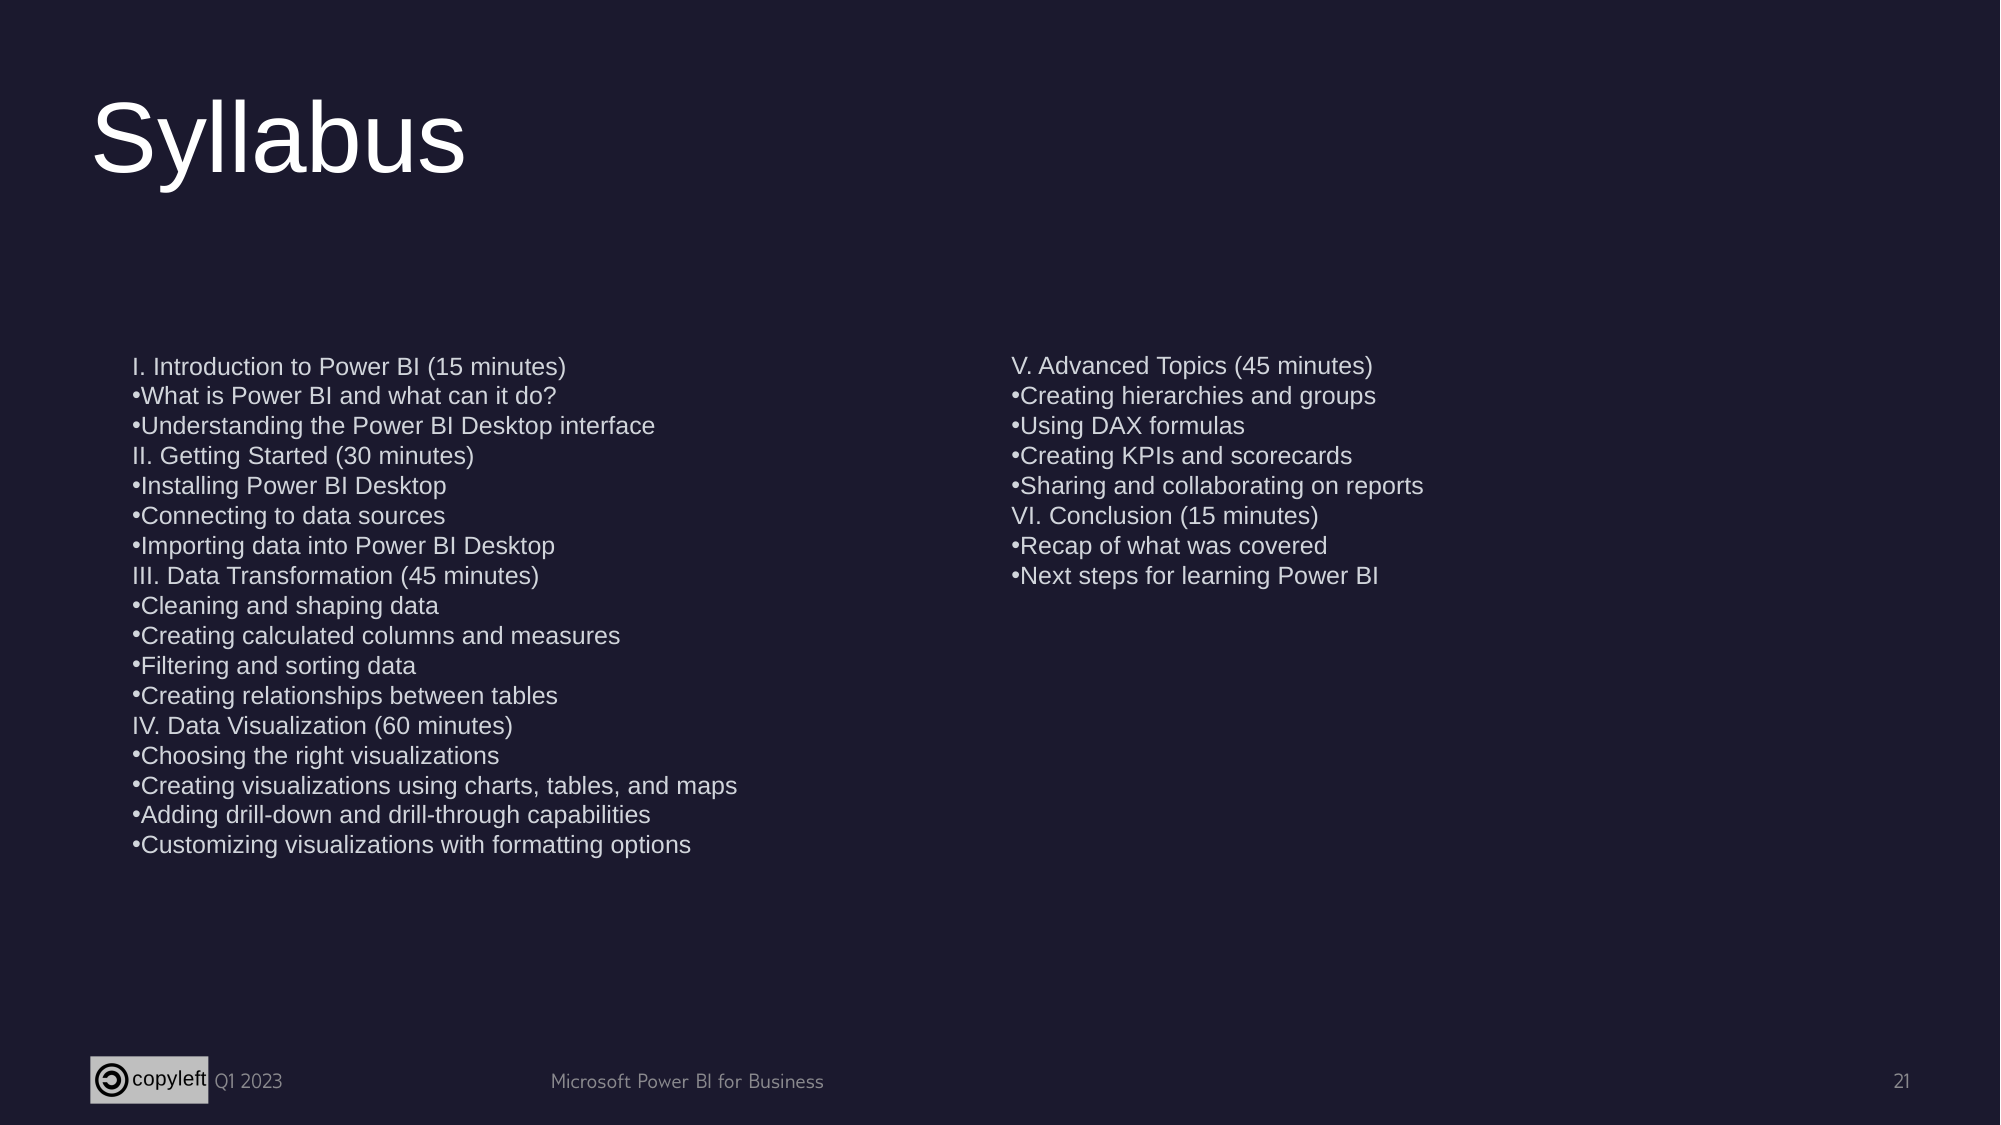

# Syllabus
I. Introduction to Power BI (15 minutes)
What is Power BI and what can it do?
Understanding the Power BI Desktop interface
II. Getting Started (30 minutes)
Installing Power BI Desktop
Connecting to data sources
Importing data into Power BI Desktop
III. Data Transformation (45 minutes)
Cleaning and shaping data
Creating calculated columns and measures
Filtering and sorting data
Creating relationships between tables
IV. Data Visualization (60 minutes)
Choosing the right visualizations
Creating visualizations using charts, tables, and maps
Adding drill-down and drill-through capabilities
Customizing visualizations with formatting options
V. Advanced Topics (45 minutes)
Creating hierarchies and groups
Using DAX formulas
Creating KPIs and scorecards
Sharing and collaborating on reports
VI. Conclusion (15 minutes)
Recap of what was covered
Next steps for learning Power BI
Q1 2023
Microsoft Power BI for Business
21